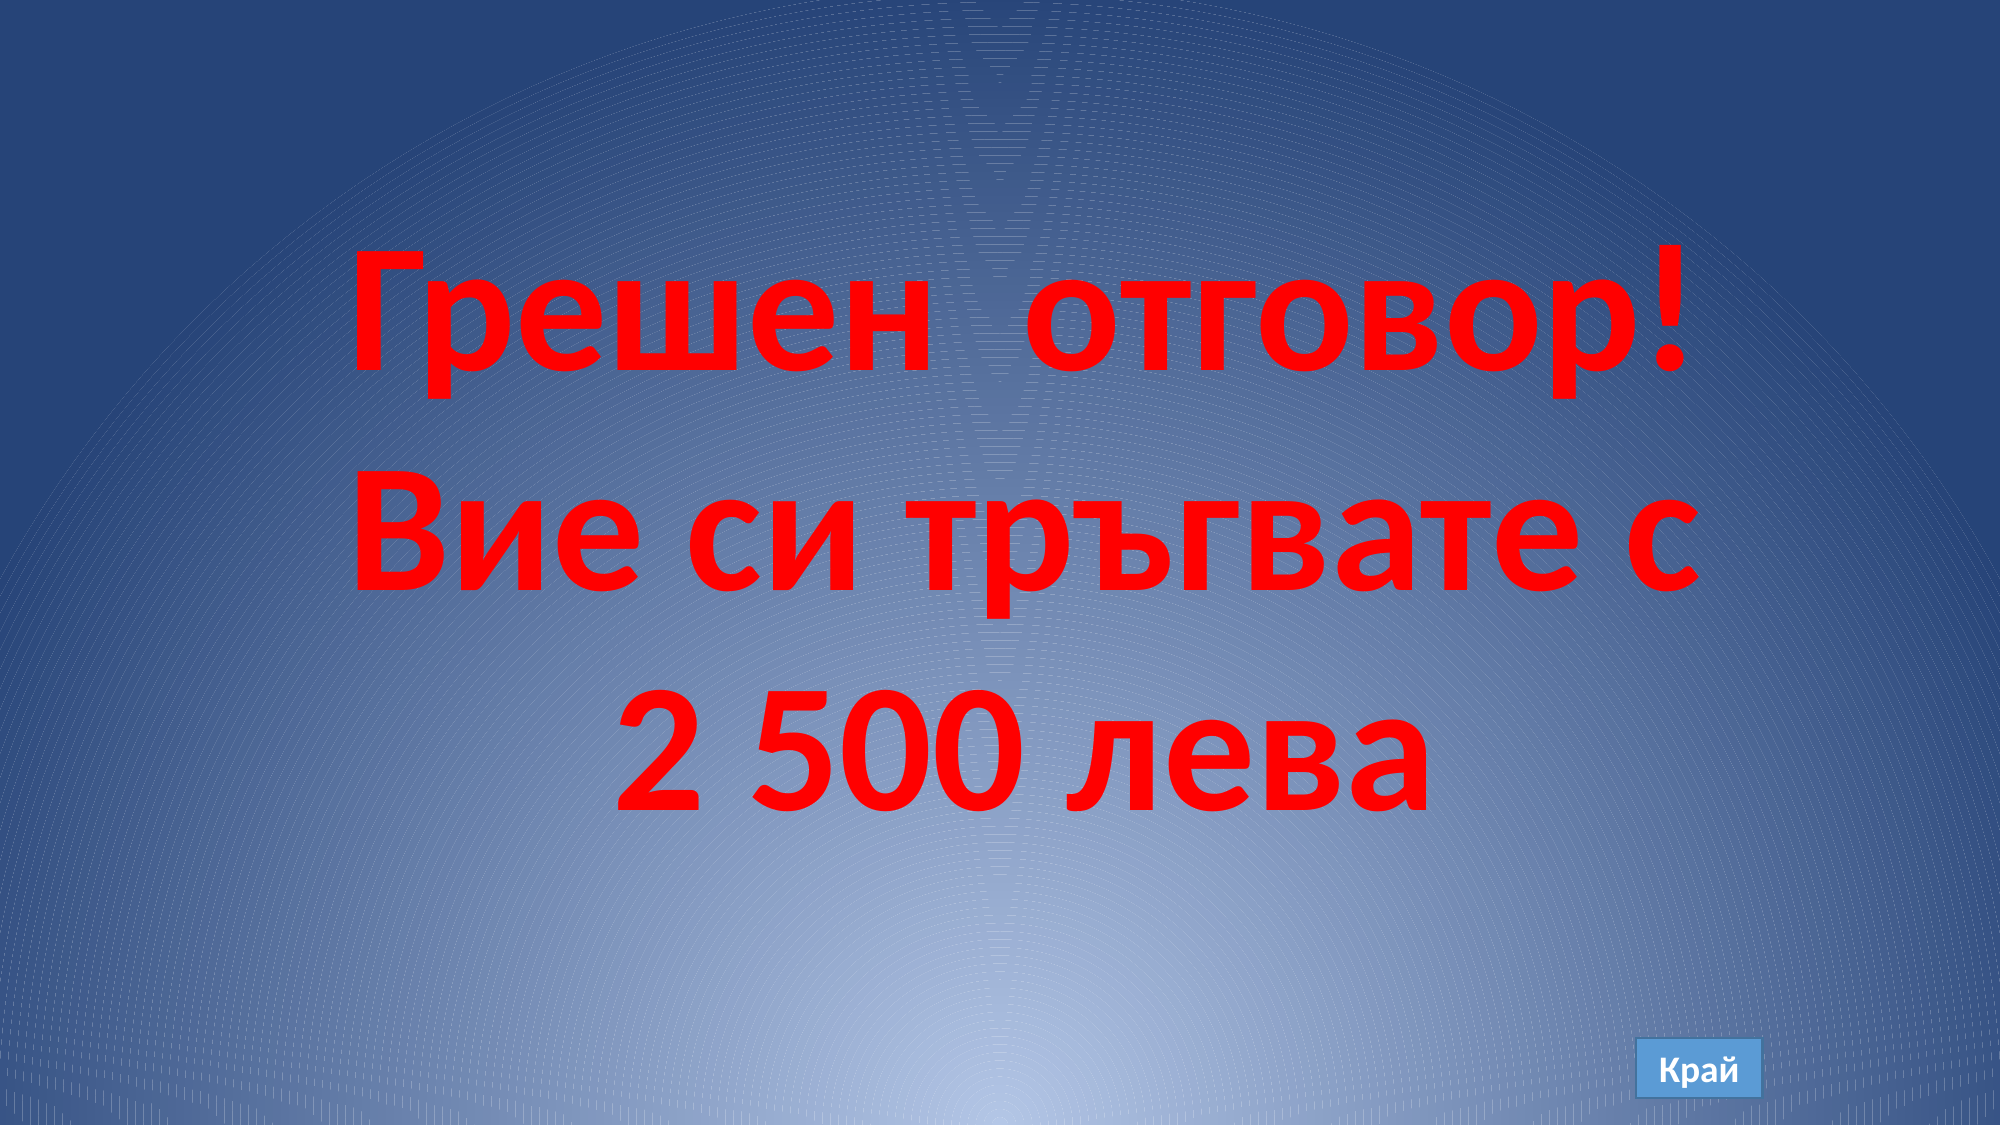

Грешен  отговор!
Вие си тръгвате с 2 500 лева
Край